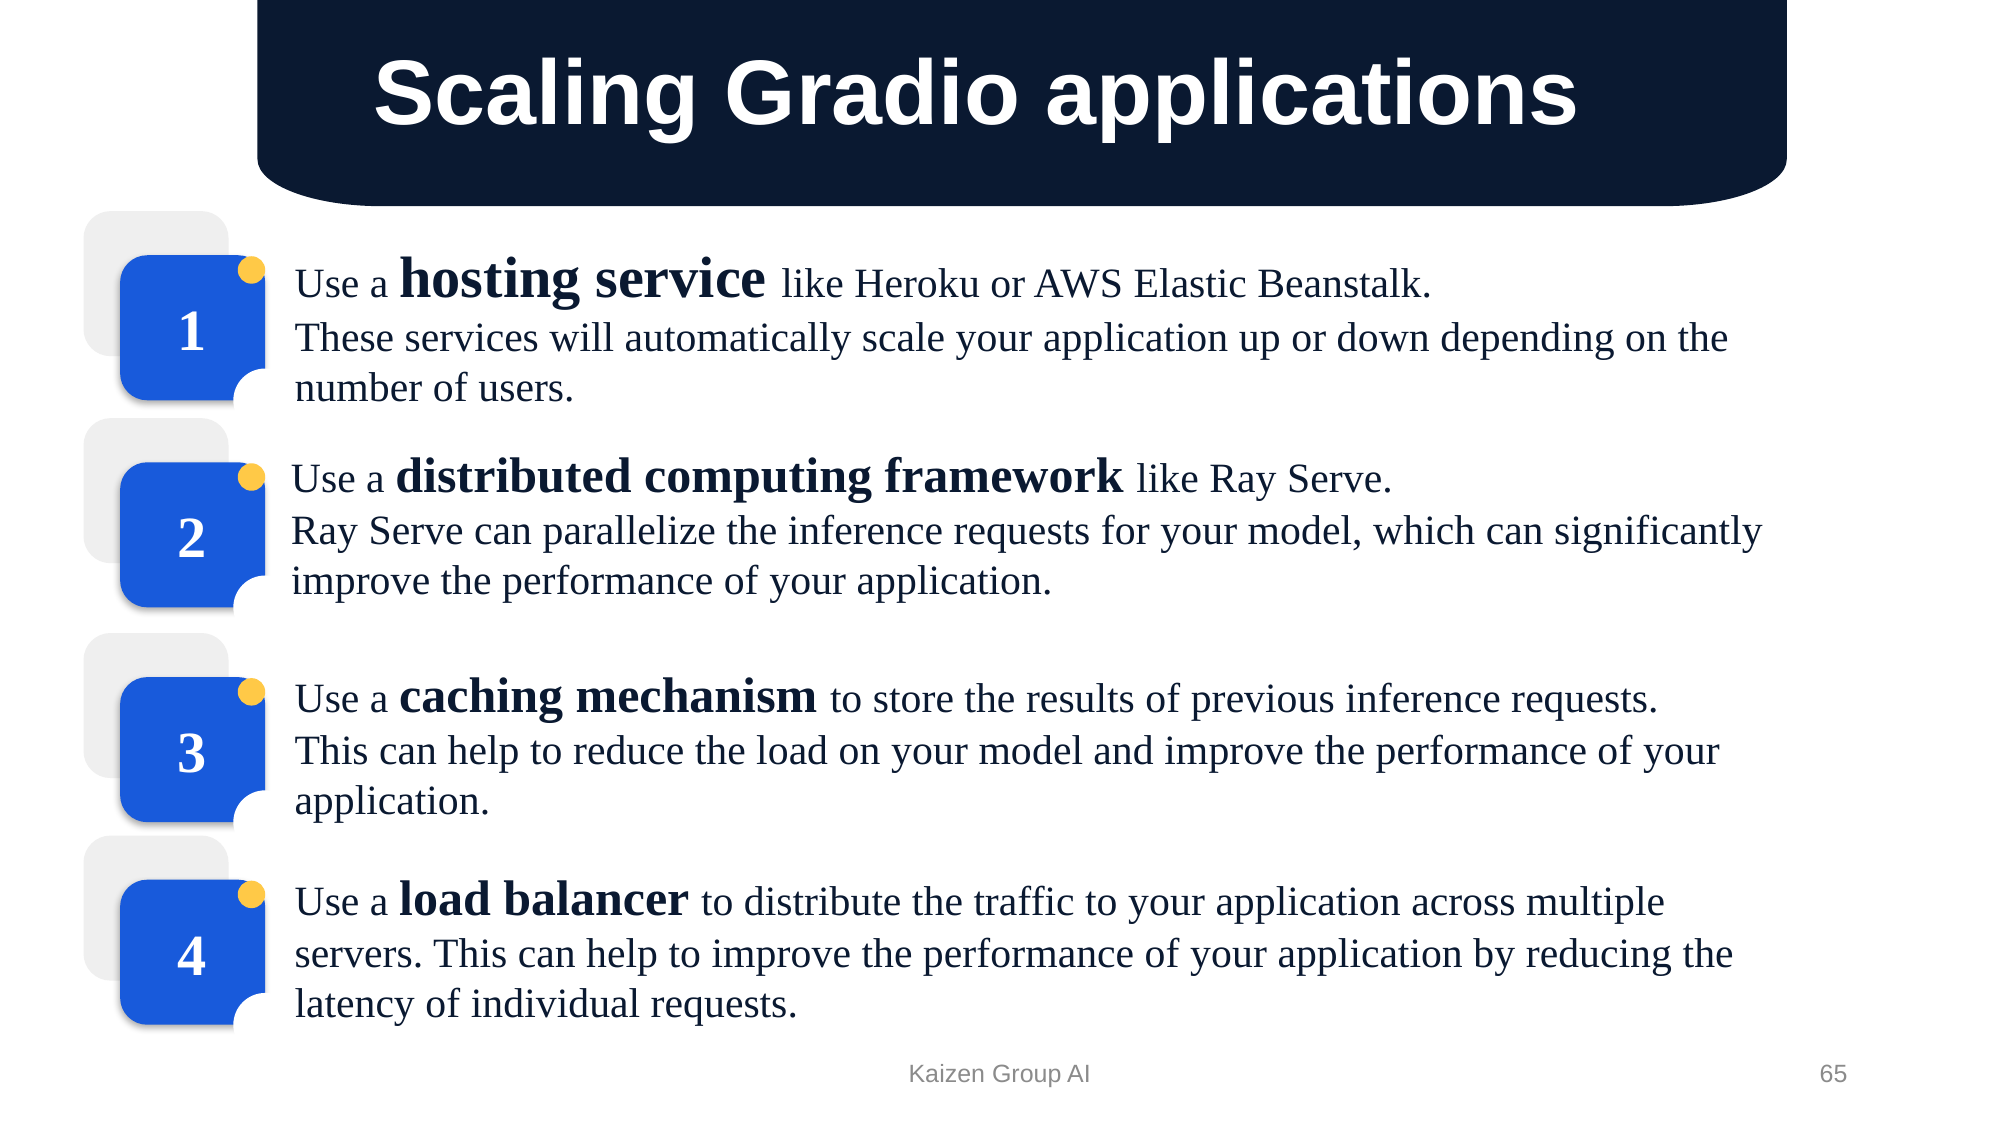

Scaling Gradio applications

1

Use a hosting service like Heroku or AWS Elastic Beanstalk.
These services will automatically scale your application up or down depending on the number of users.

2

Use a distributed computing framework like Ray Serve.
Ray Serve can parallelize the inference requests for your model, which can significantly improve the performance of your application.

3

Use a caching mechanism to store the results of previous inference requests.
This can help to reduce the load on your model and improve the performance of your application.

4

Use a load balancer to distribute the traffic to your application across multiple servers. This can help to improve the performance of your application by reducing the latency of individual requests.
Kaizen Group AI
65